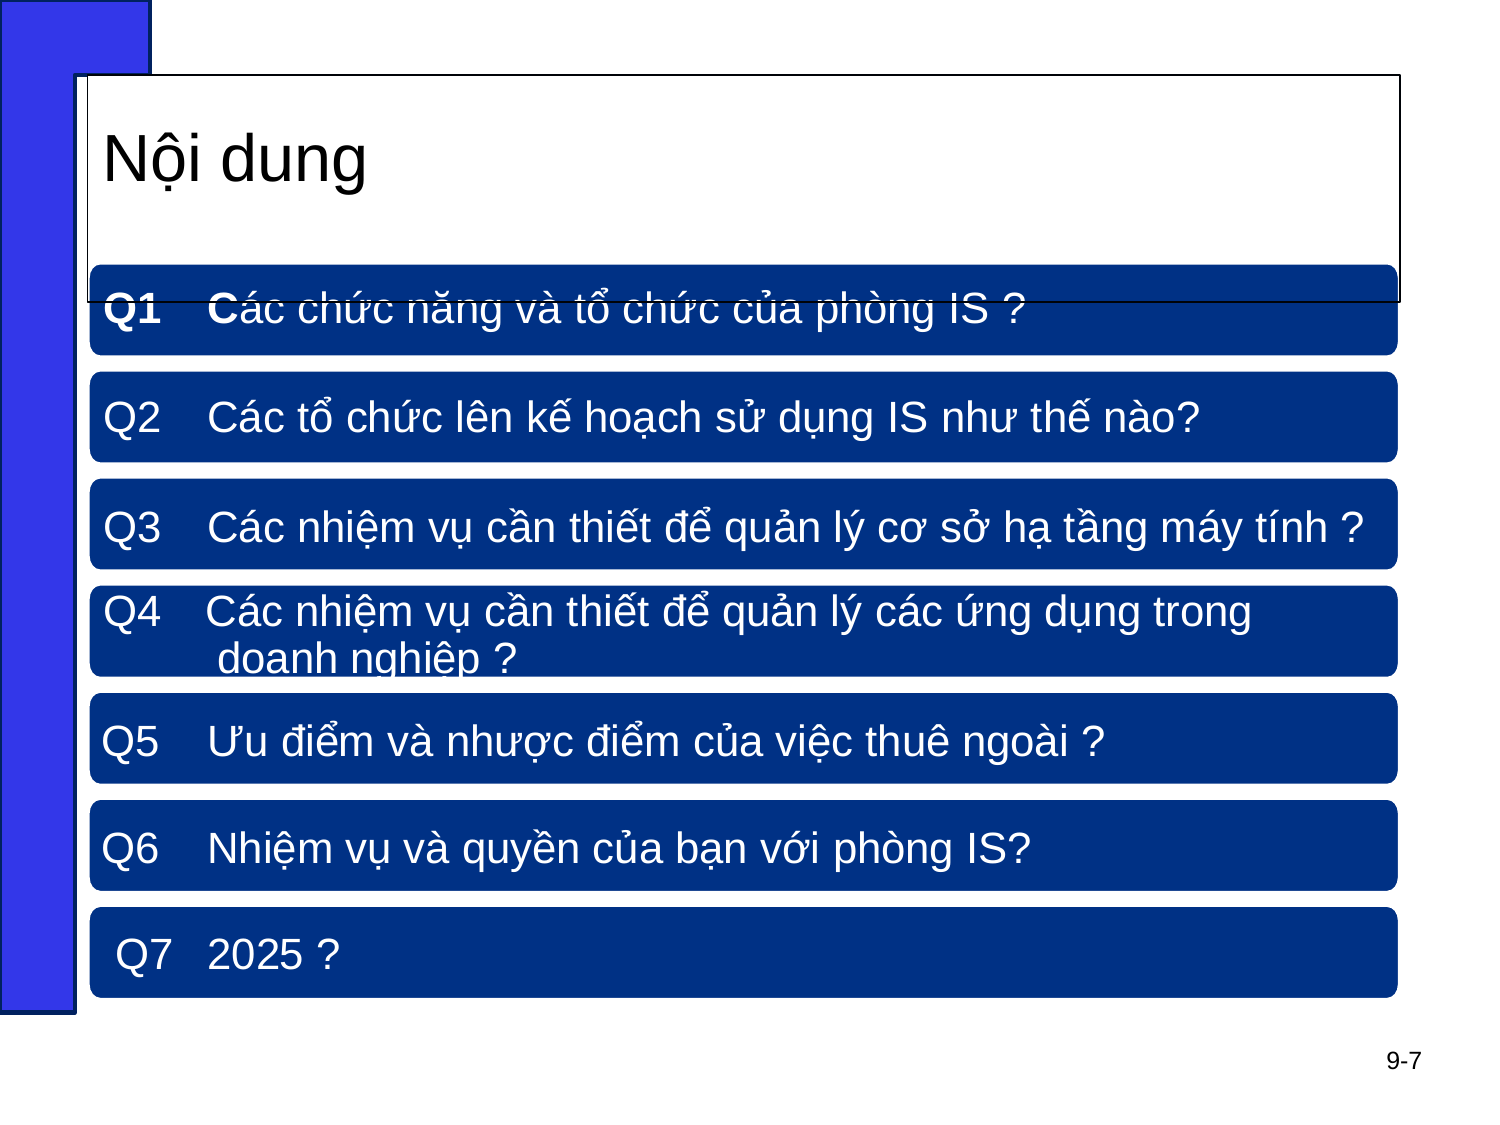

# Nội dung

Q1	Các chức năng và tổ chức của phòng IS ?

Q2	Các tổ chức lên kế hoạch sử dụng IS như thế nào?

Q3	Các nhiệm vụ cần thiết để quản lý cơ sở hạ tầng máy tính ?
Q4	Các nhiệm vụ cần thiết để quản lý các ứng dụng trong  doanh nghiệp ?
Q5	Ưu điểm và nhược điểm của việc thuê ngoài ?
Q6	Nhiệm vụ và quyền của bạn với phòng IS?  Q7	2025 ?

9-7